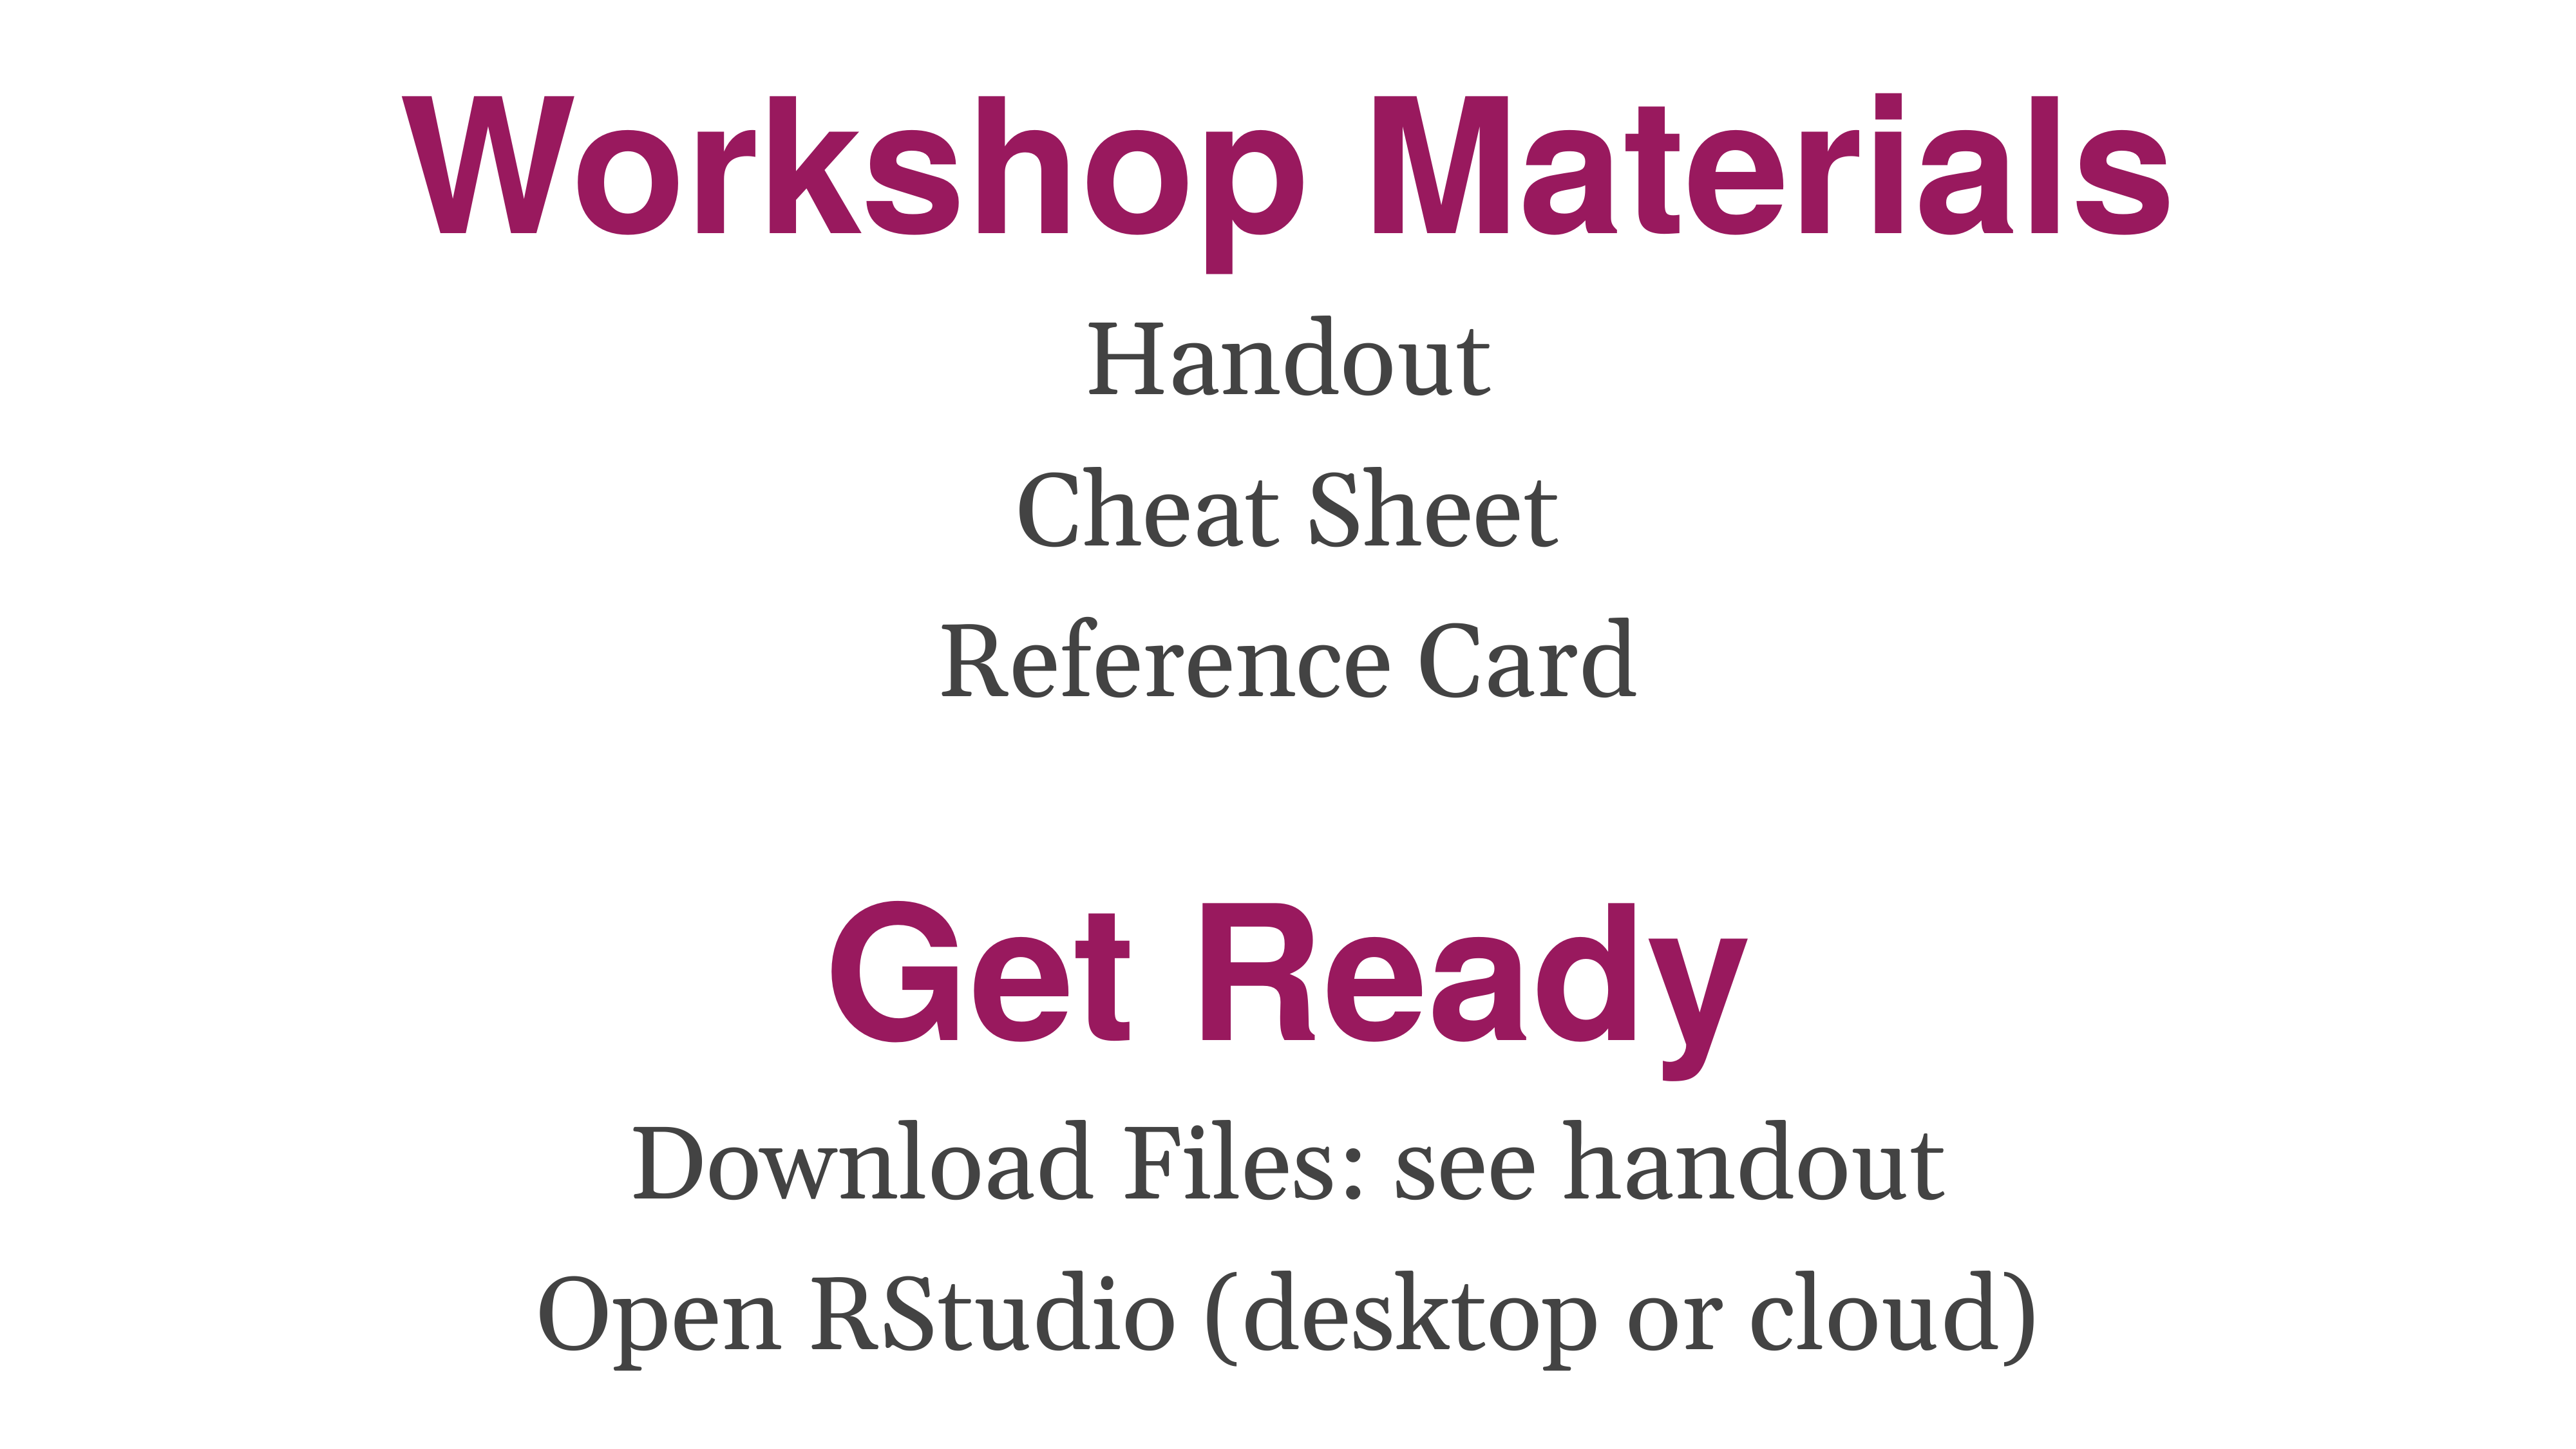

# Workshop Materials
Handout
Cheat Sheet
Reference Card
Get Ready
Download Files: see handout
Open RStudio (desktop or cloud)